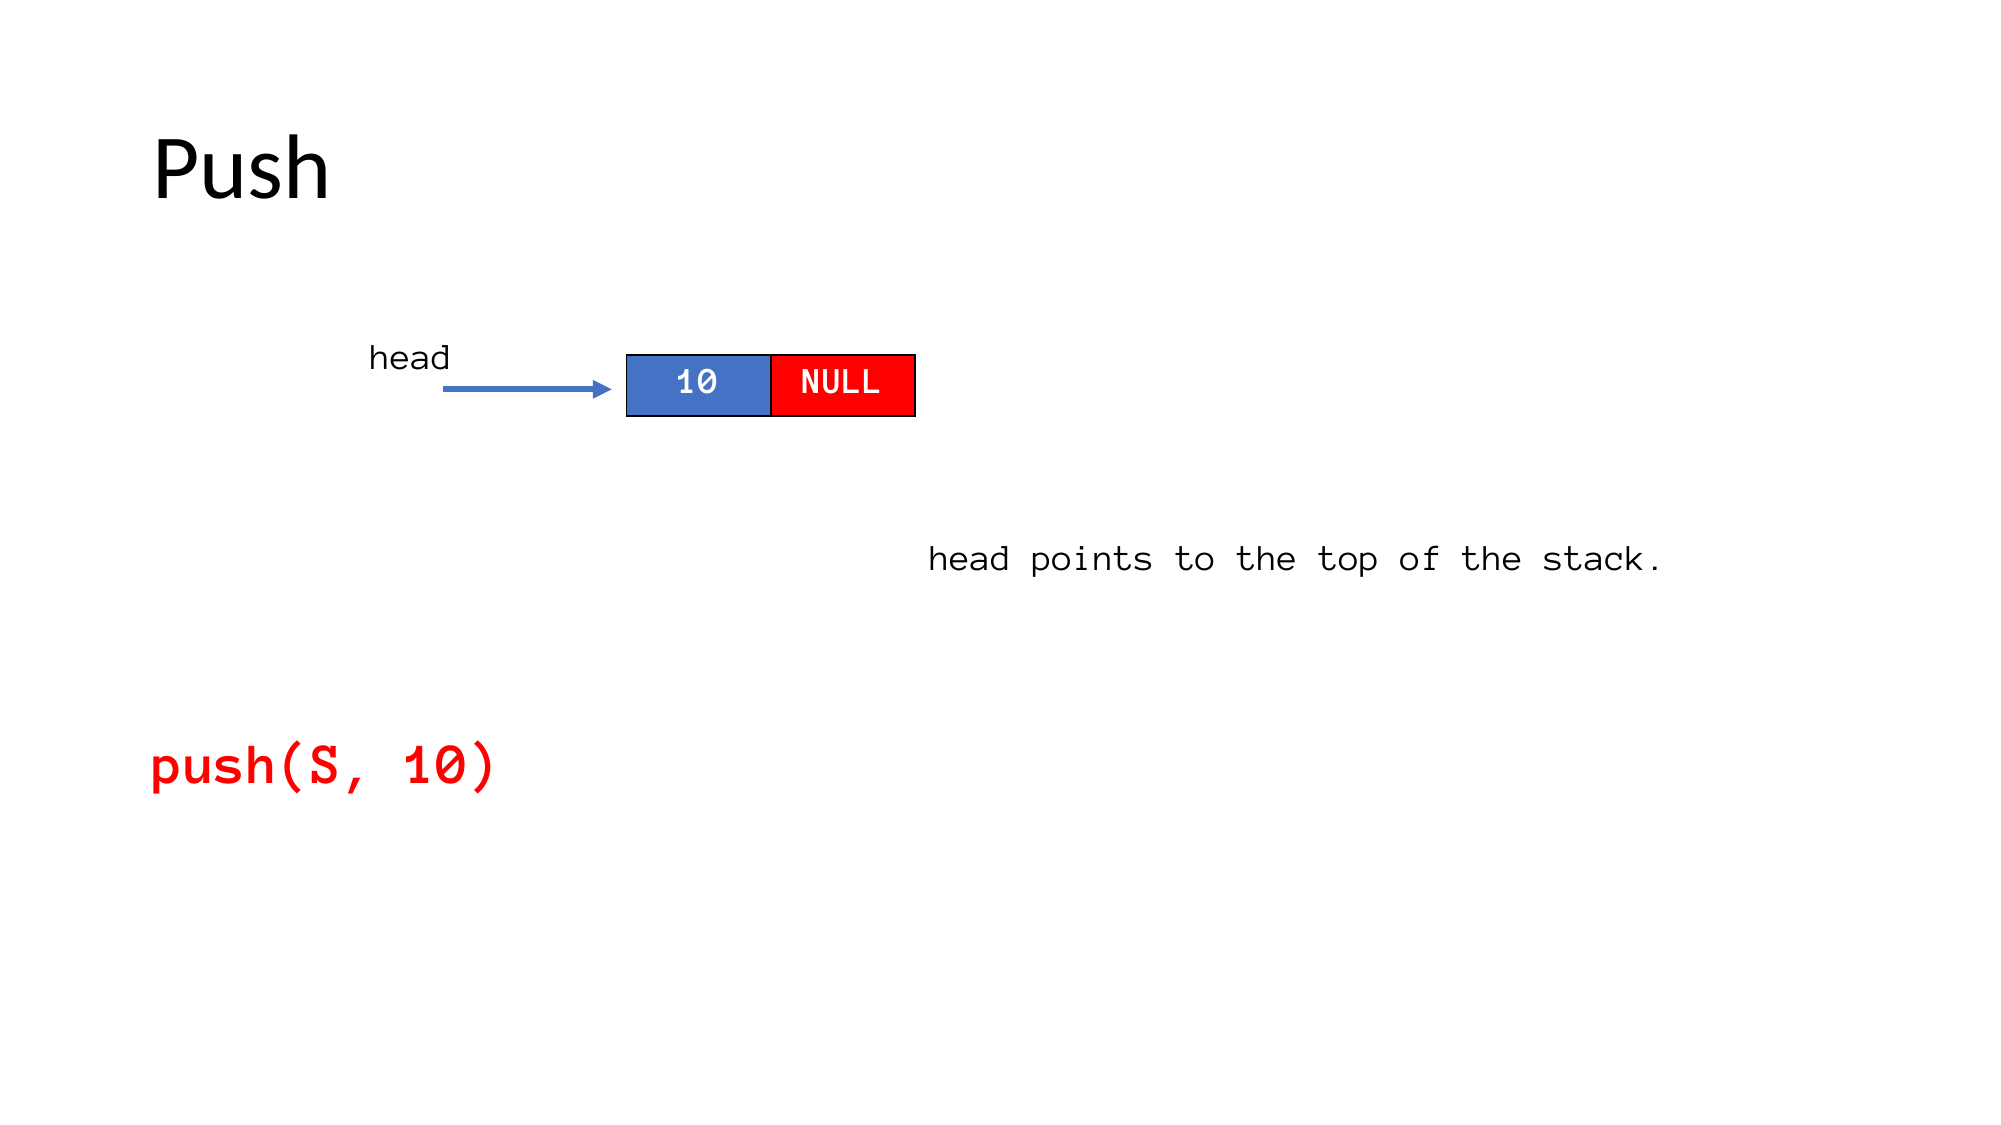

# Push

push(S, 10)
head
| 10 | NULL |
| --- | --- |
head points to the top of the stack.